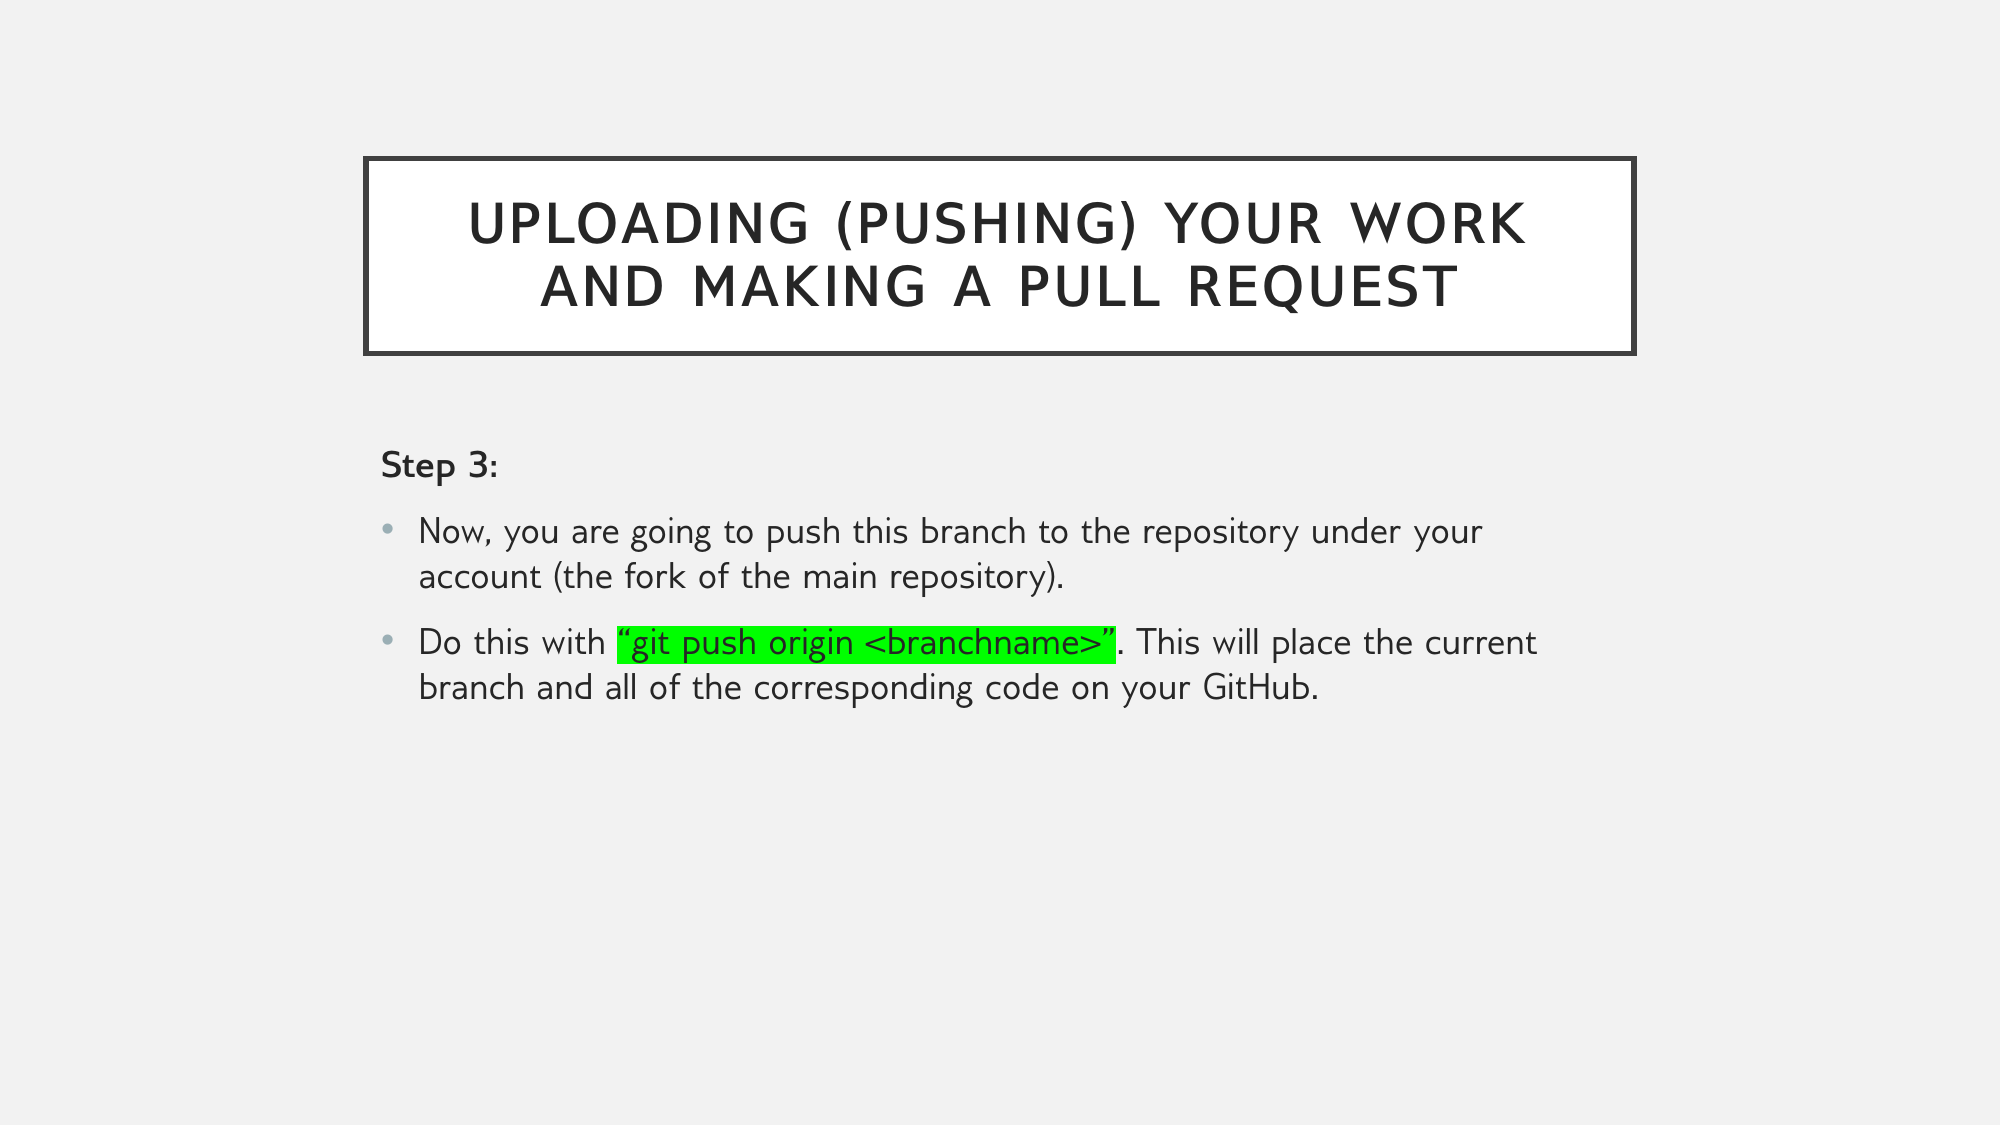

# Uploading (Pushing) Your Work and Making a Pull Request
Step 3:
Now, you are going to push this branch to the repository under your account (the fork of the main repository).
Do this with “git push origin <branchname>”. This will place the current branch and all of the corresponding code on your GitHub.